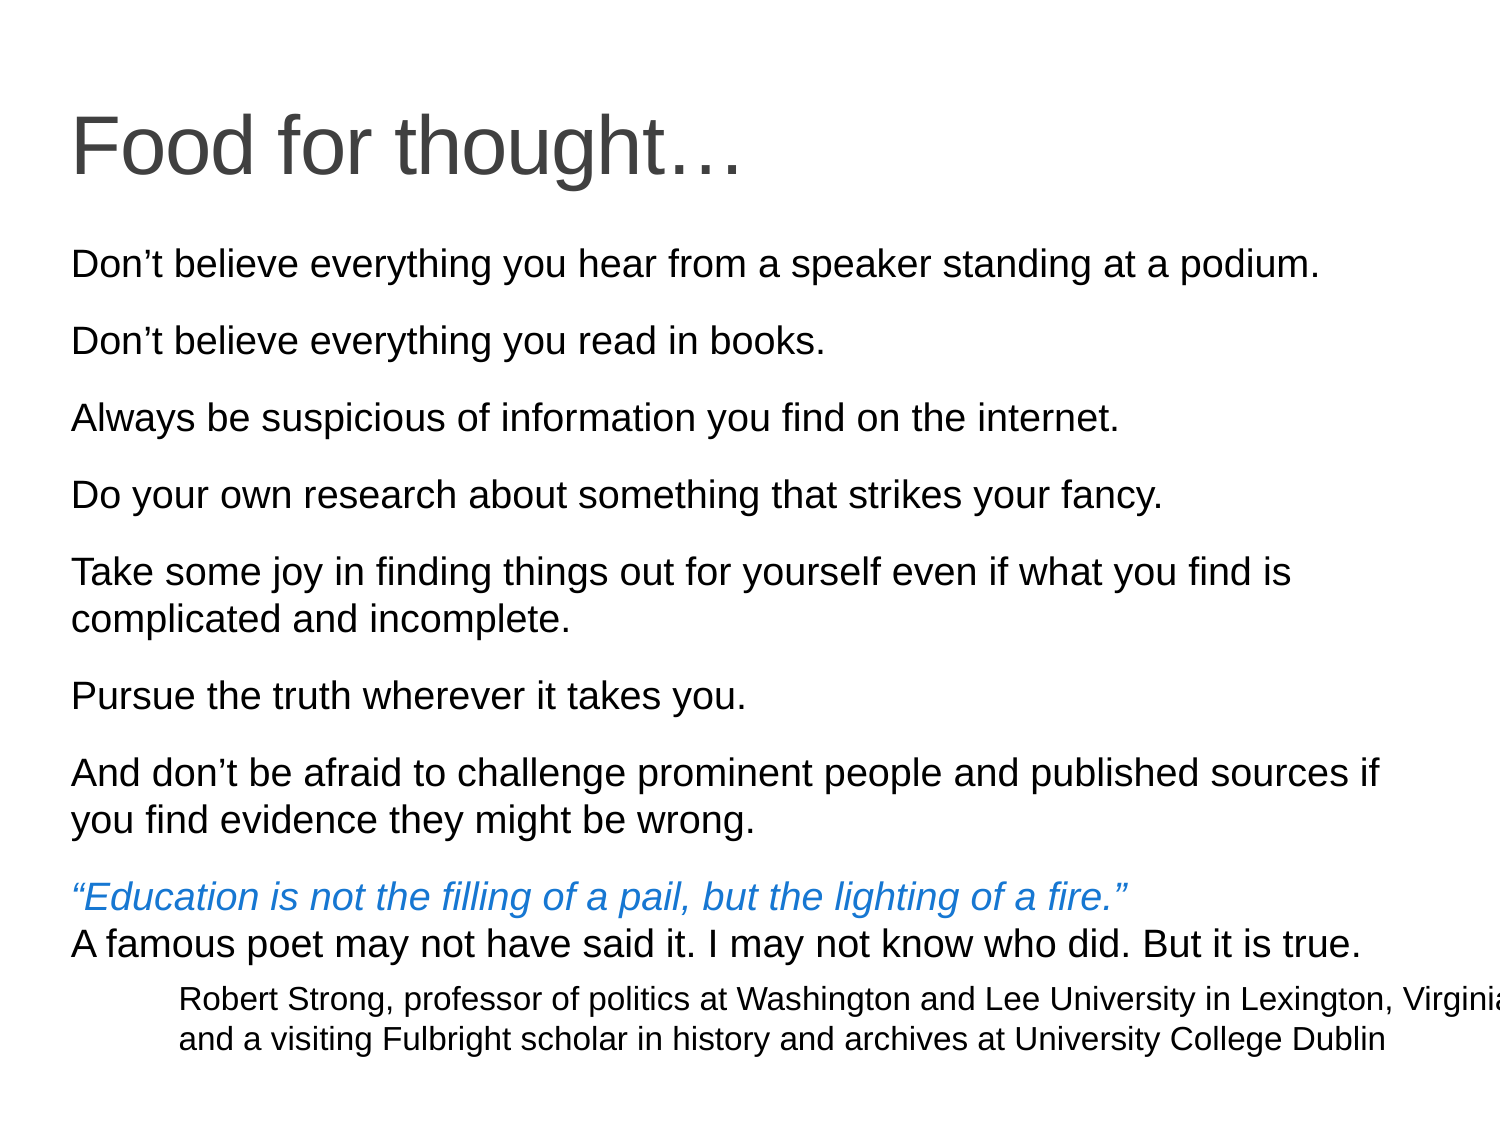

# Food for thought…
Don’t believe everything you hear from a speaker standing at a podium.
Don’t believe everything you read in books.
Always be suspicious of information you find on the internet.
Do your own research about something that strikes your fancy.
Take some joy in finding things out for yourself even if what you find is complicated and incomplete.
Pursue the truth wherever it takes you.
And don’t be afraid to challenge prominent people and published sources if you find evidence they might be wrong.
“Education is not the filling of a pail, but the lighting of a fire.”
A famous poet may not have said it. I may not know who did. But it is true.

Robert Strong, professor of politics at Washington and Lee University in Lexington, Virginia,
and a visiting Fulbright scholar in history and archives at University College Dublin